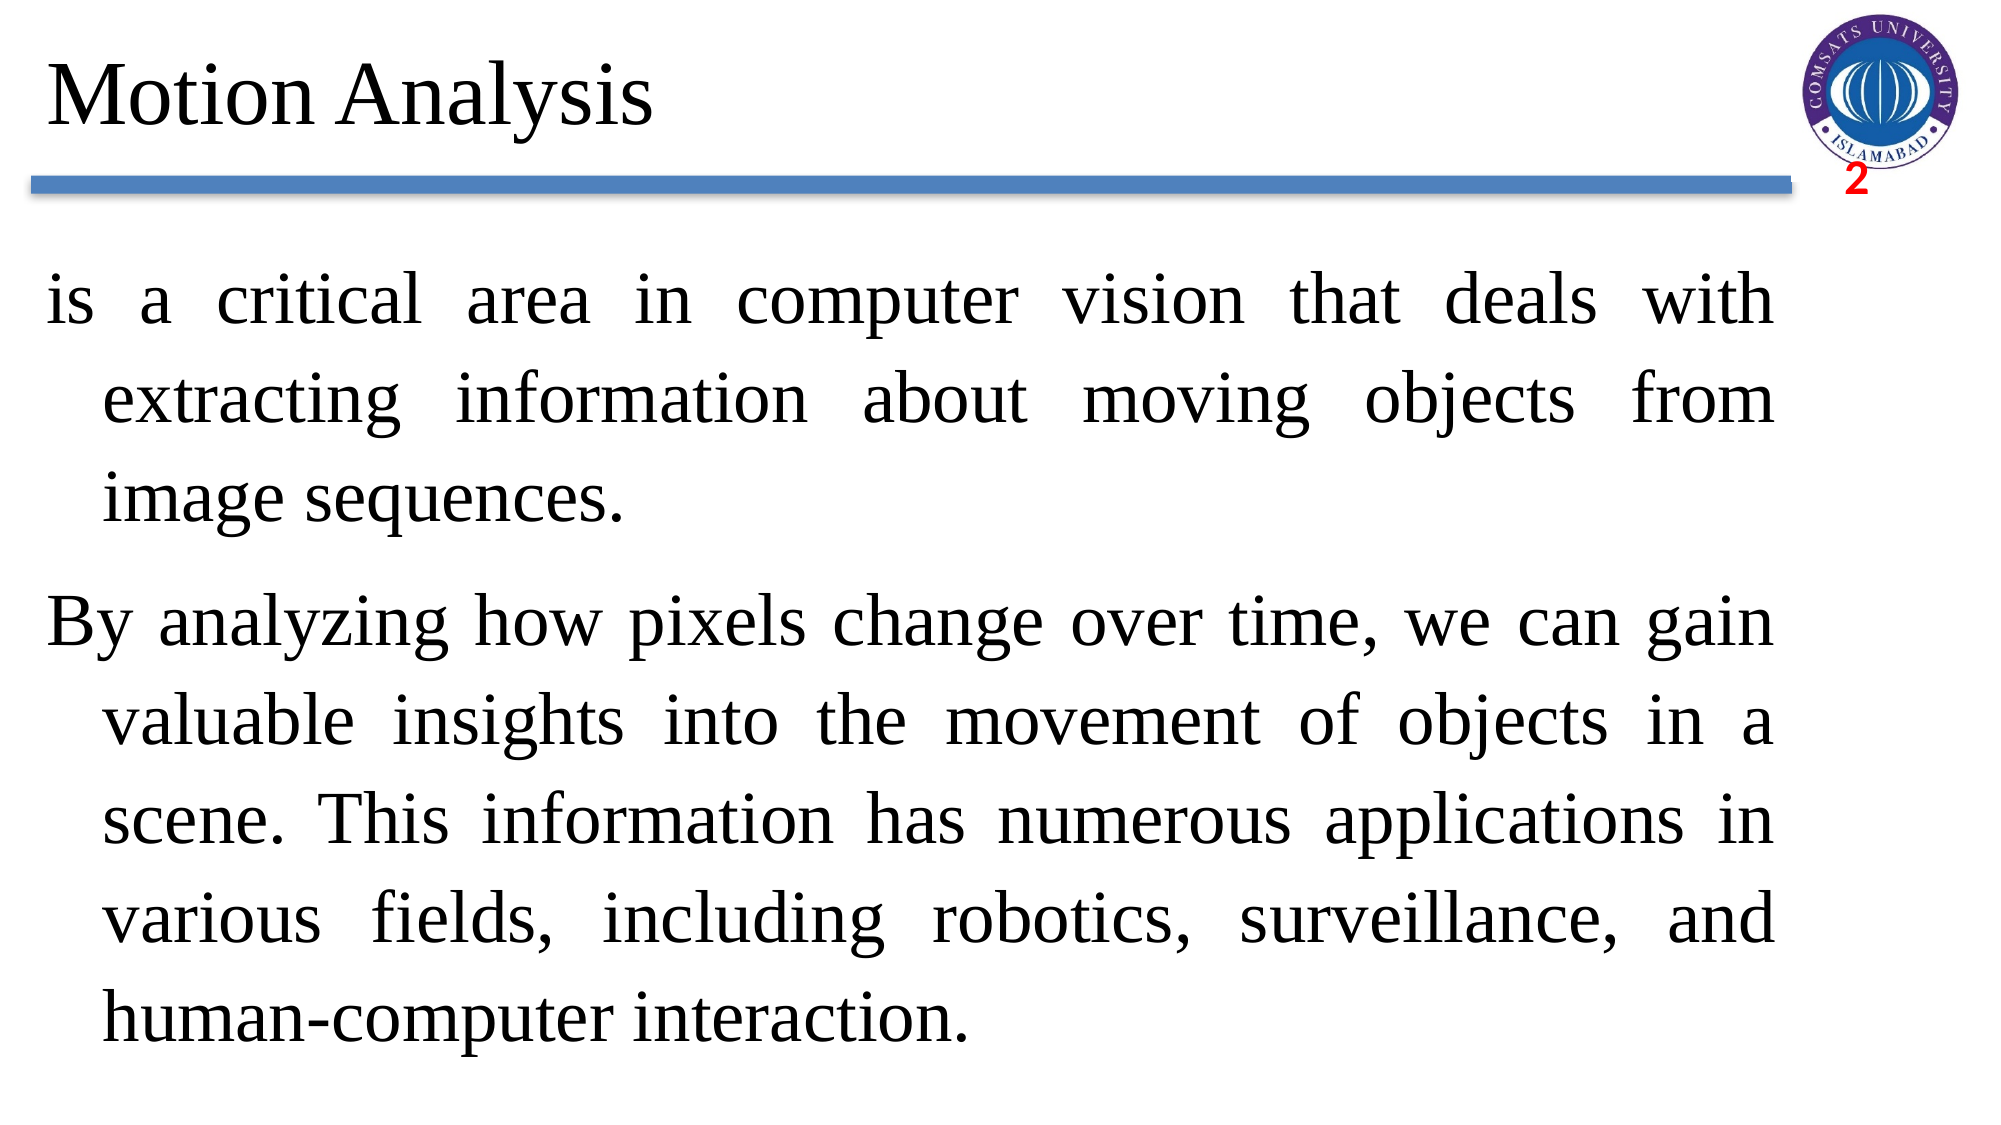

# Motion Analysis
is a critical area in computer vision that deals with extracting information about moving objects from image sequences.
By analyzing how pixels change over time, we can gain valuable insights into the movement of objects in a scene. This information has numerous applications in various fields, including robotics, surveillance, and human-computer interaction.